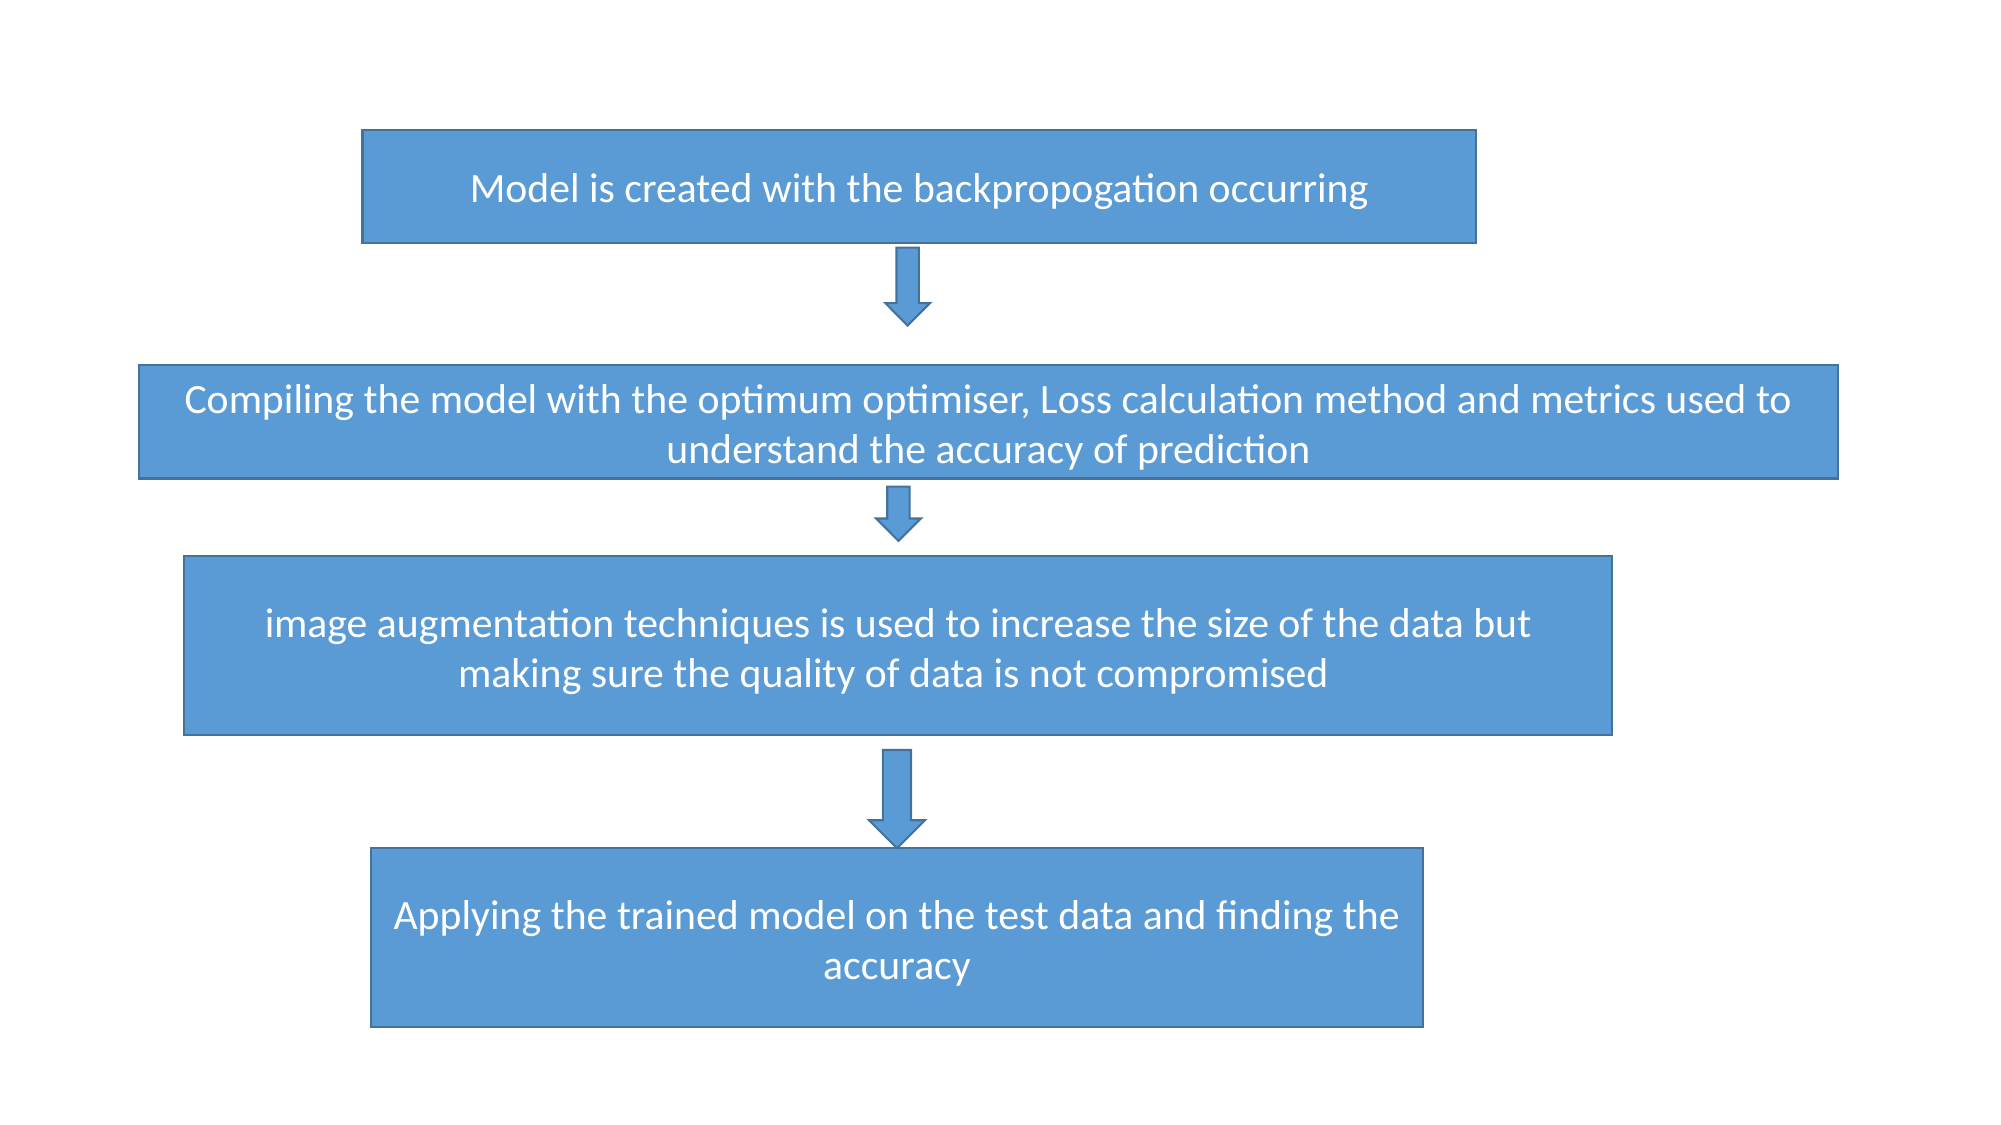

Model is created with the backpropogation occurring

Compiling the model with the optimum optimiser, Loss calculation method and metrics used to understand the accuracy of prediction

image augmentation techniques is used to increase the size of the data but making sure the quality of data is not compromised

Applying the trained model on the test data and finding the accuracy